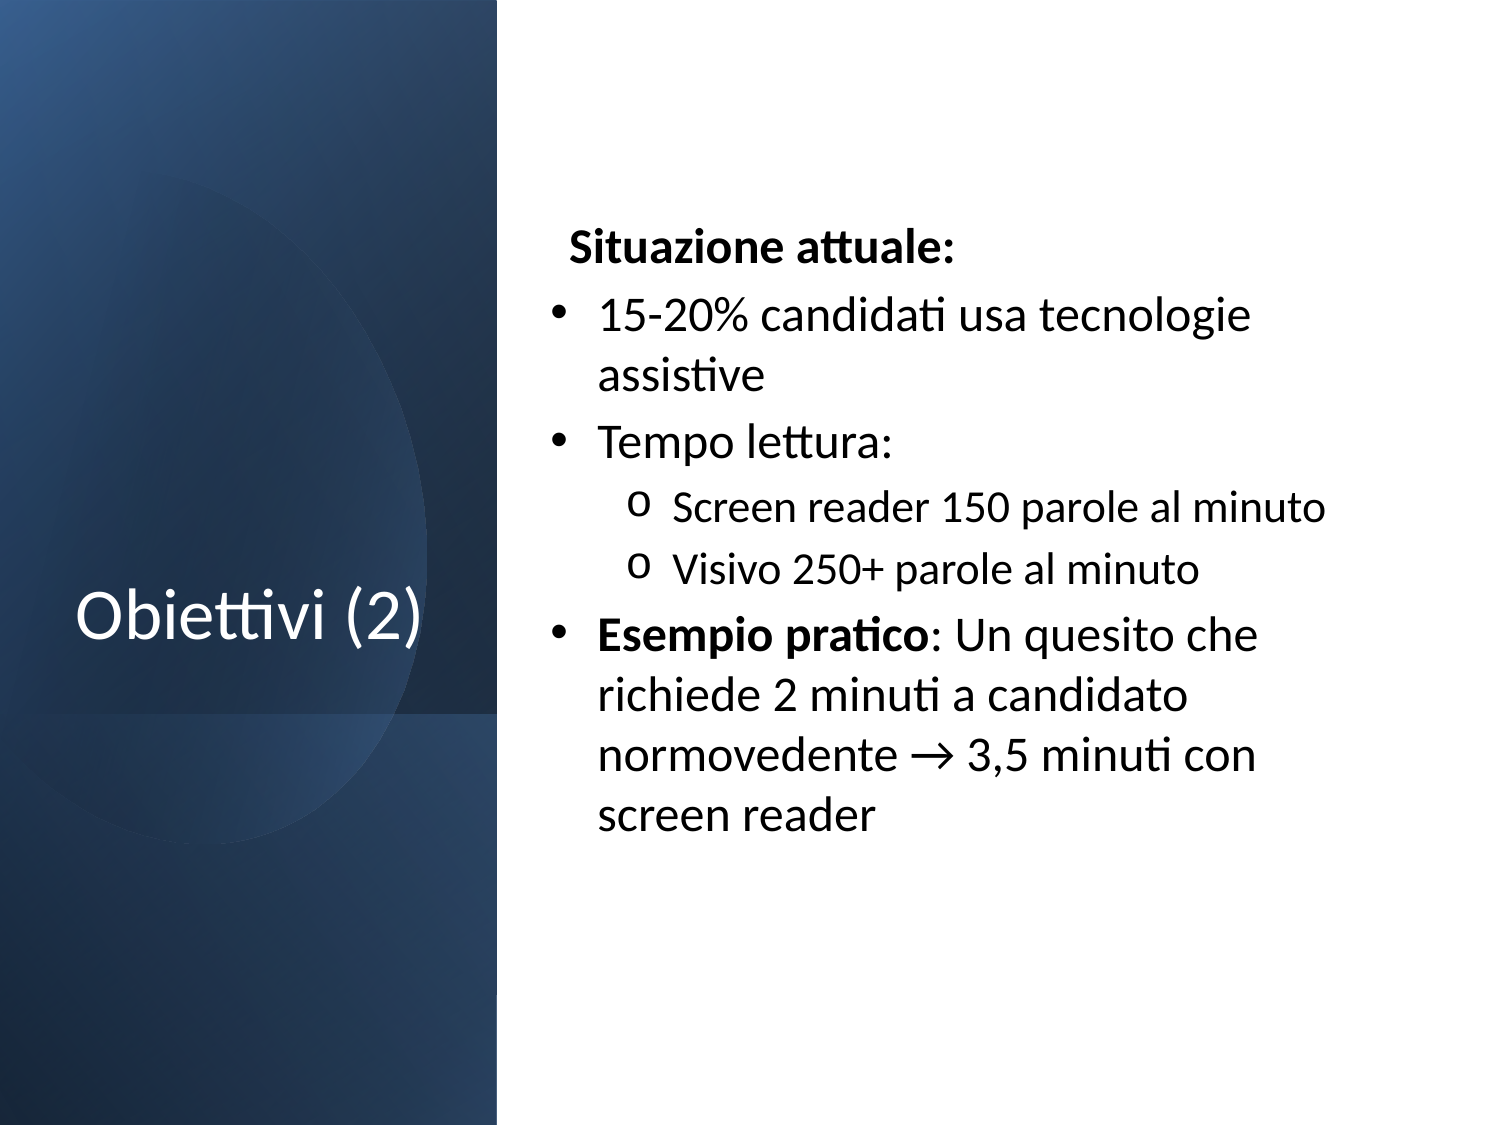

# Obiettivi (2)
Situazione attuale:
15-20% candidati usa tecnologie assistive
Tempo lettura:
Screen reader 150 parole al minuto
Visivo 250+ parole al minuto
Esempio pratico: Un quesito che richiede 2 minuti a candidato normovedente → 3,5 minuti con screen reader